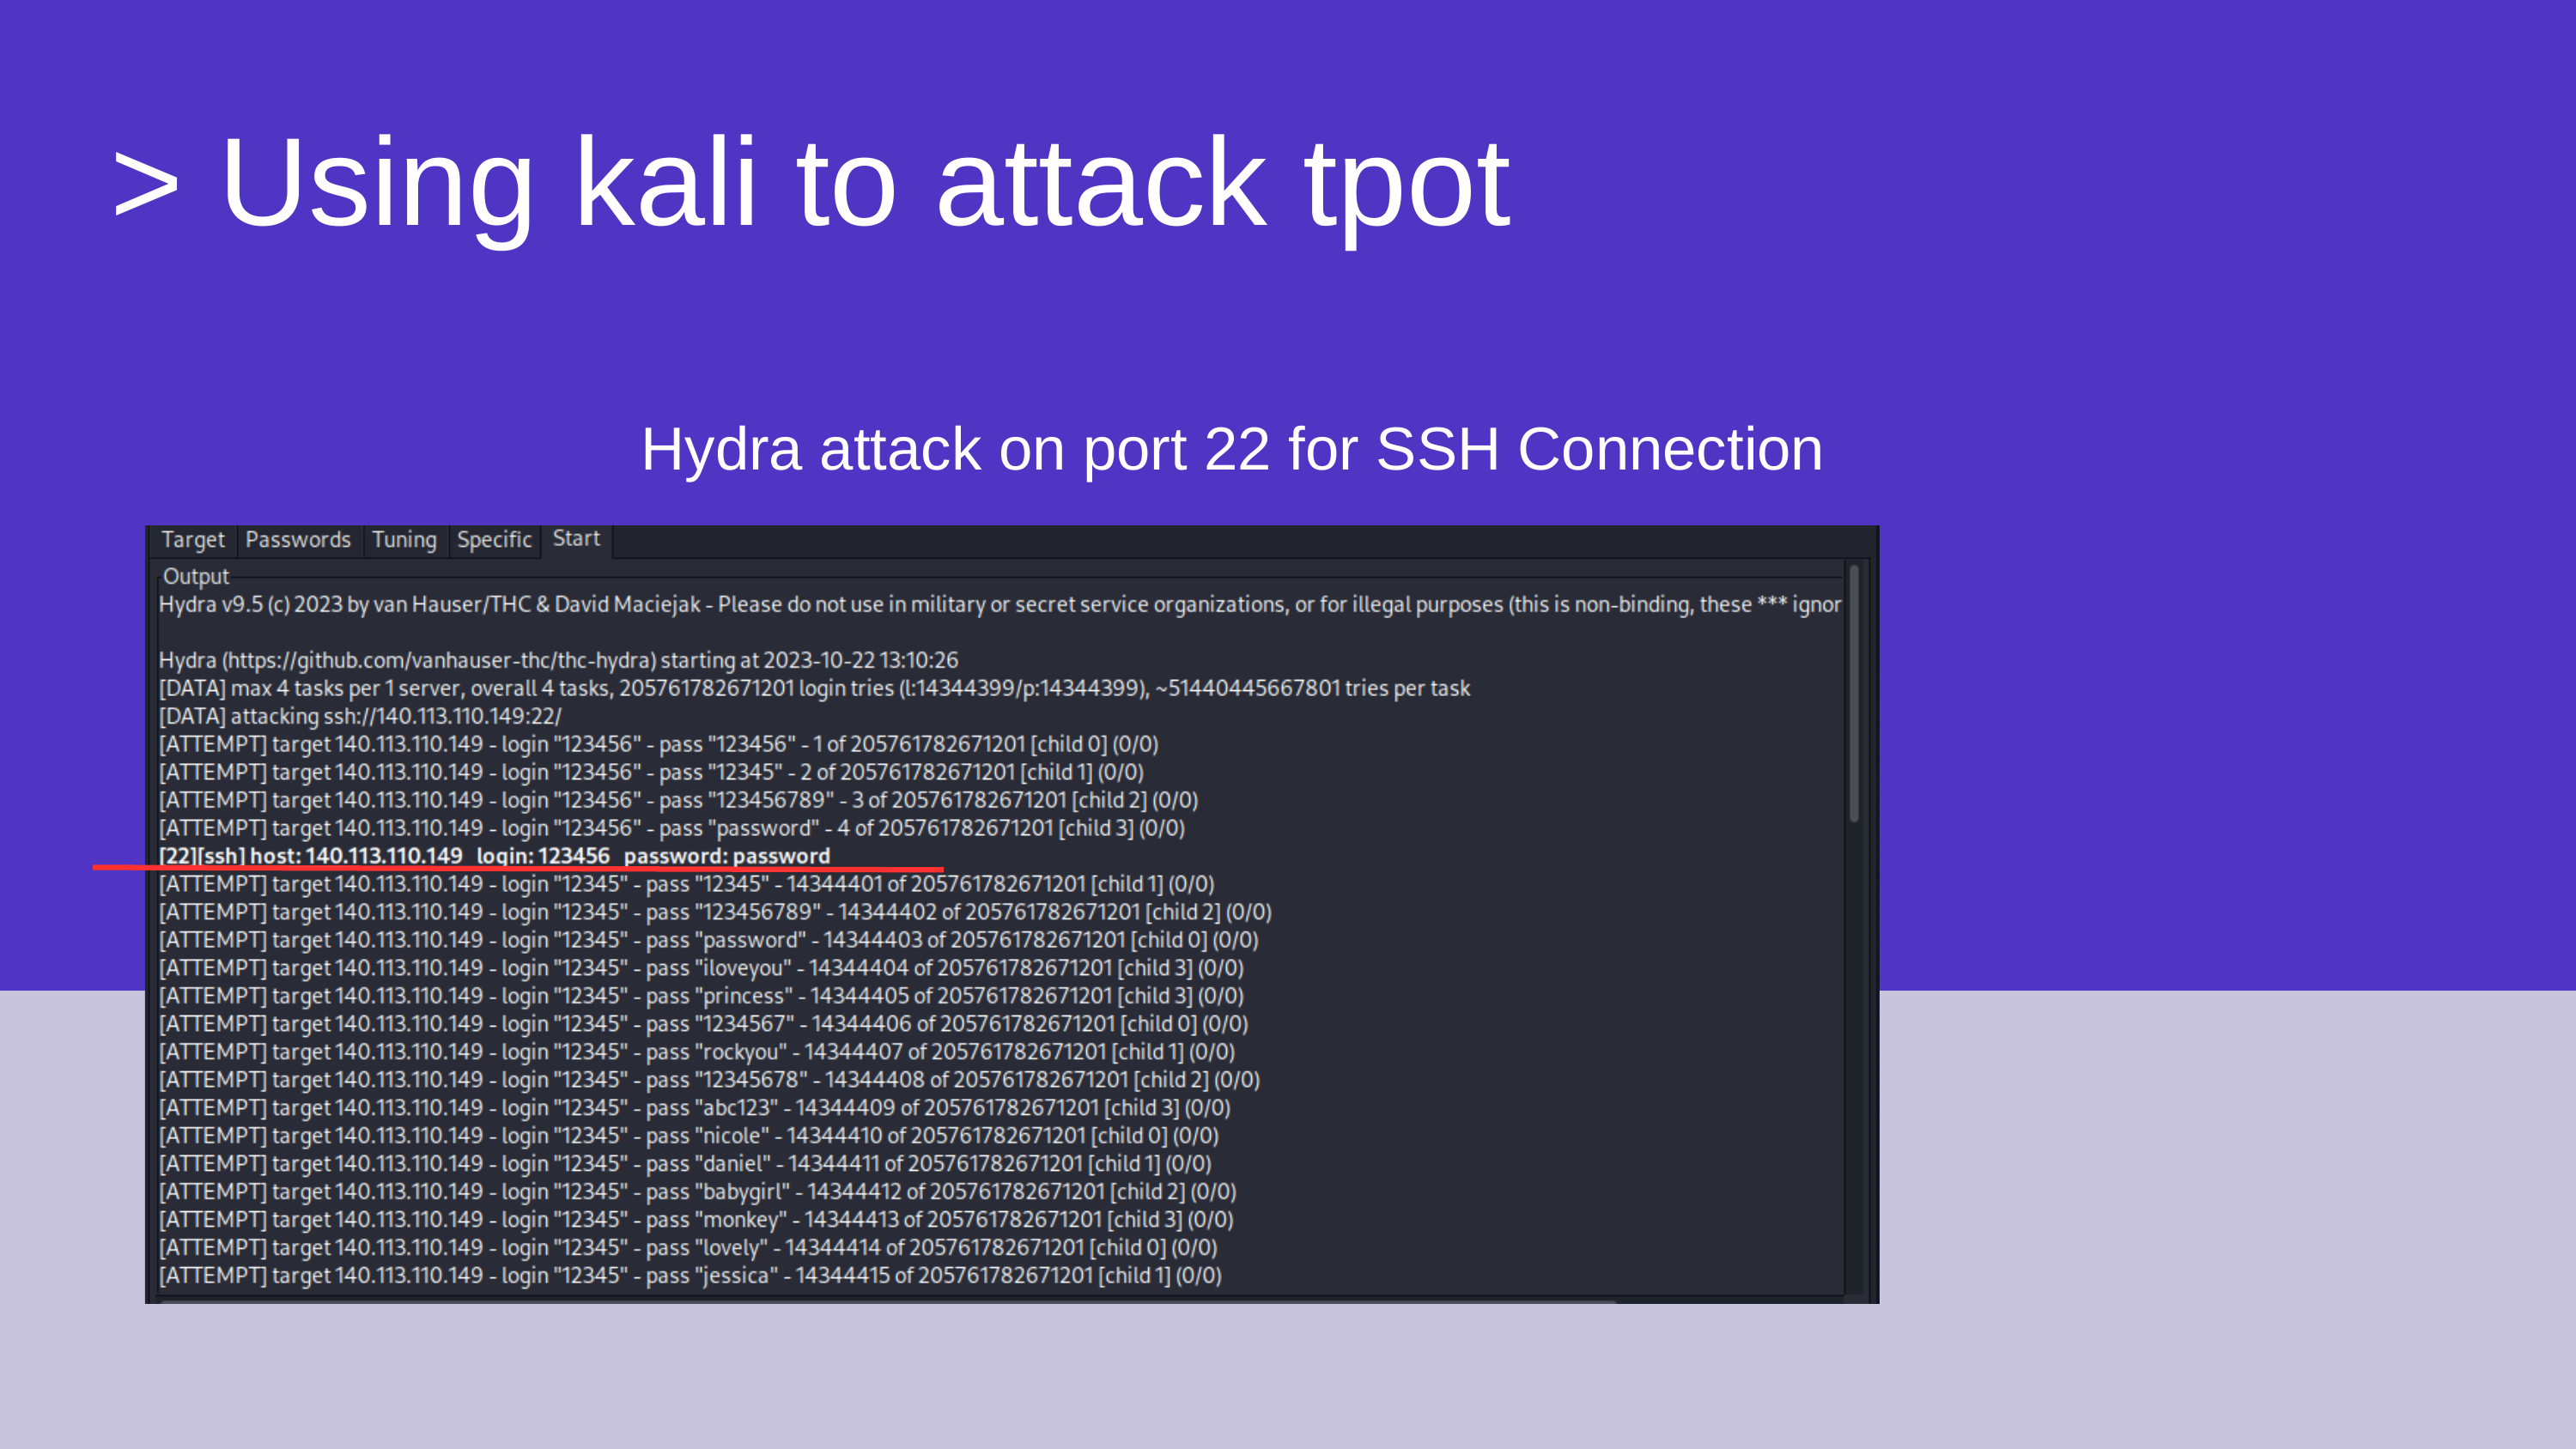

> Using kali to attack tpot
Hydra attack on port 22 for SSH Connection